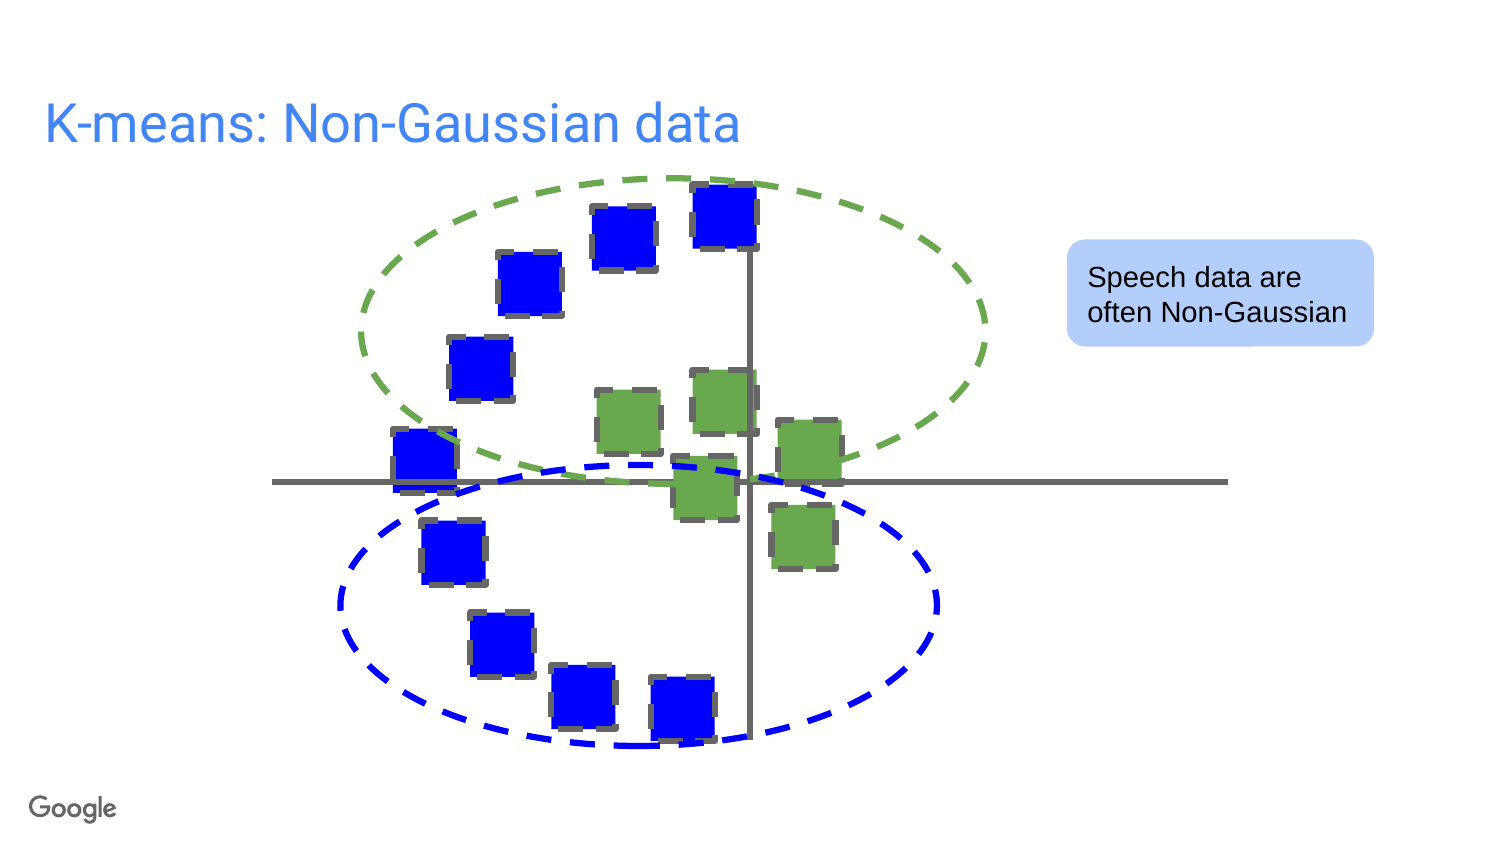

# K-means: Non-Gaussian data

Speech data are often Non-Gaussian